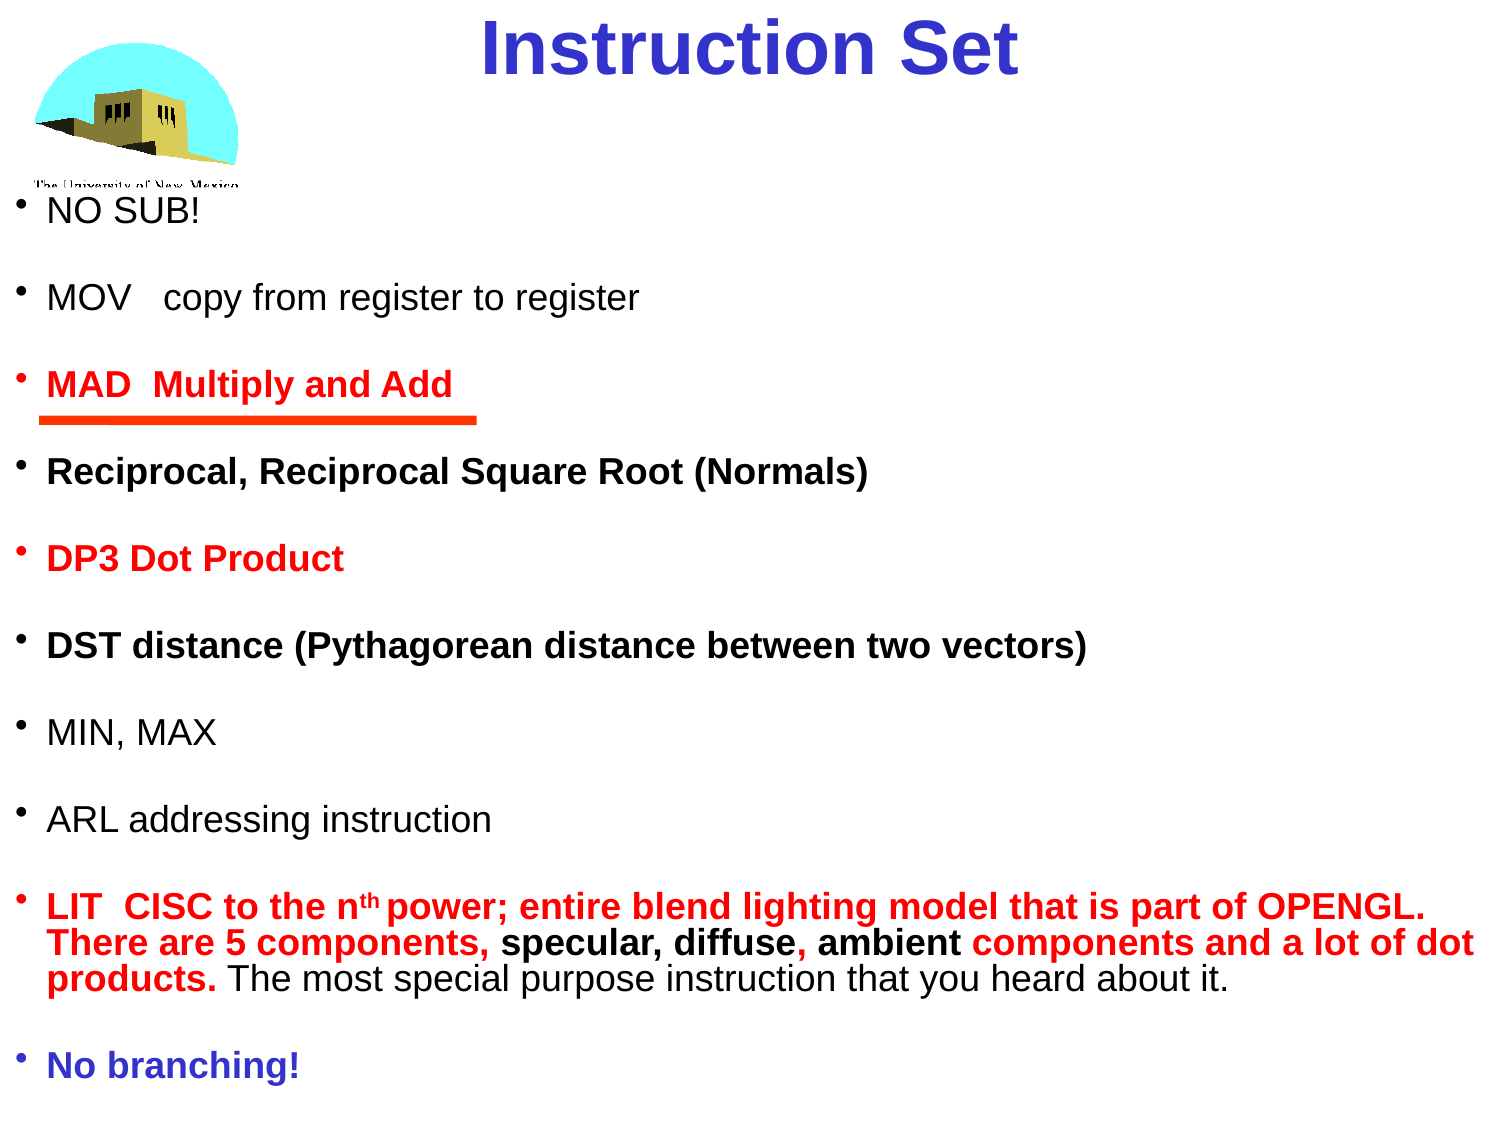

# Instruction Set
NO SUB!

MOV   copy from register to register

MAD  Multiply and Add

Reciprocal, Reciprocal Square Root (Normals)

DP3 Dot Product

DST distance (Pythagorean distance between two vectors)

MIN, MAX

ARL addressing instruction

LIT  CISC to the nth power; entire blend lighting model that is part of OPENGL. There are 5 components, specular, diffuse, ambient components and a lot of dot products. The most special purpose instruction that you heard about it.

No branching!